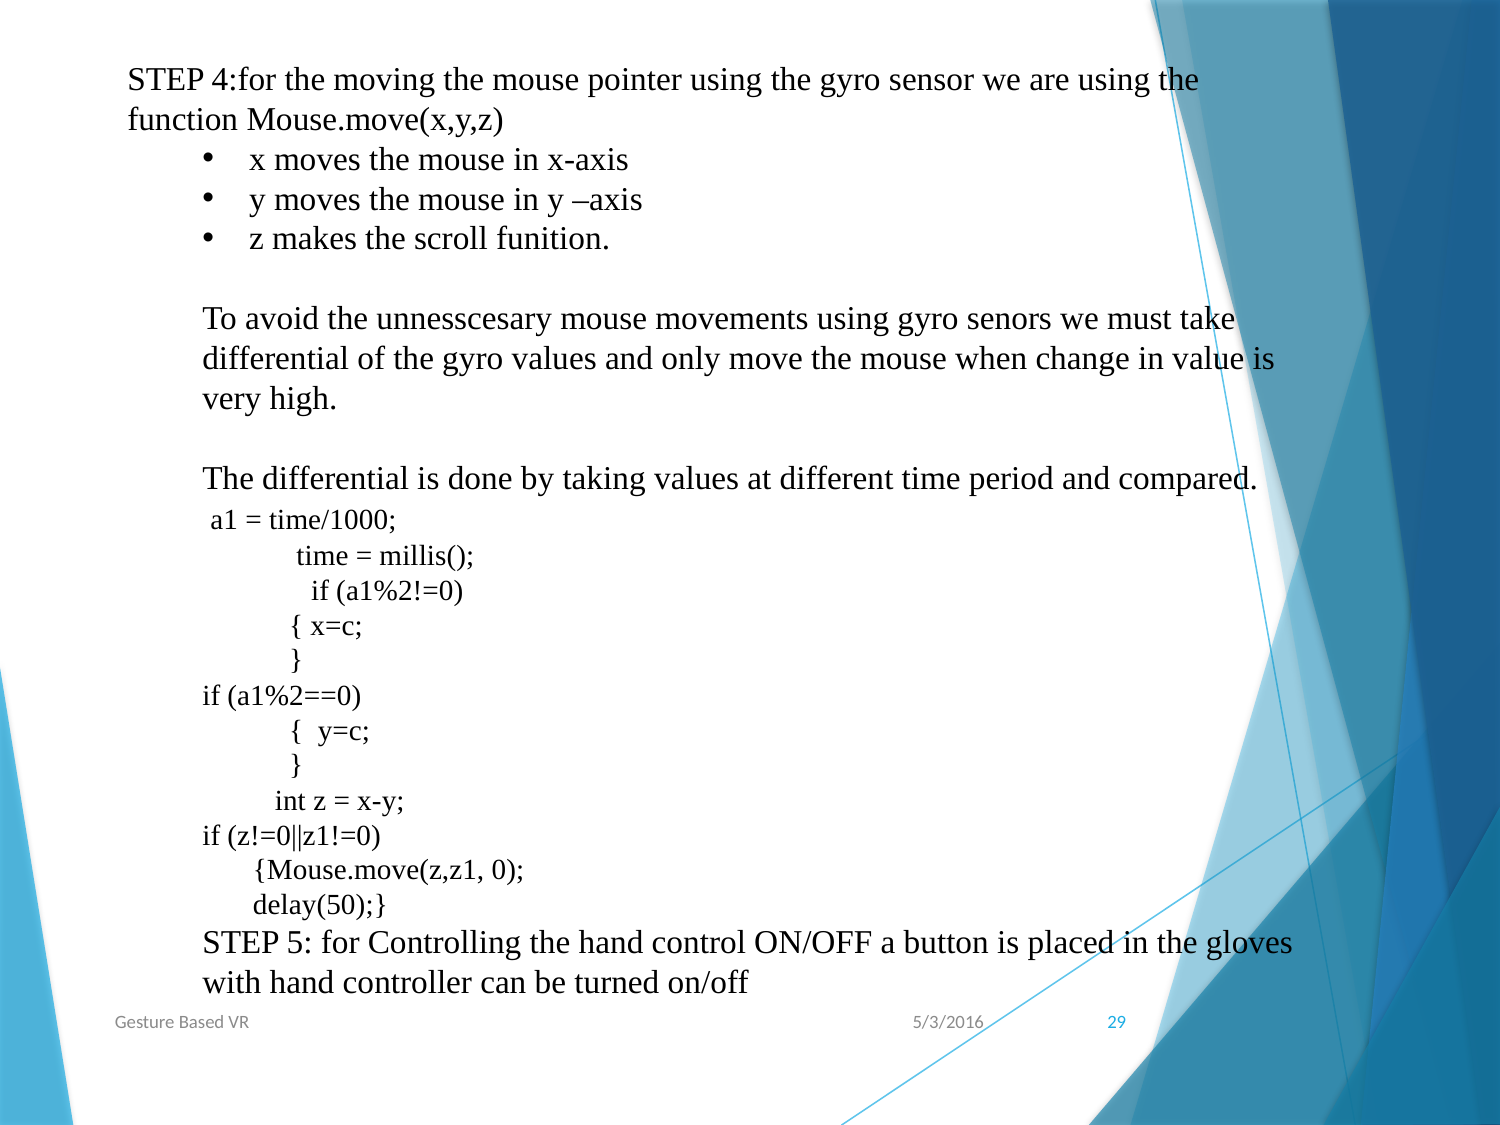

STEP 4:for the moving the mouse pointer using the gyro sensor we are using the function Mouse.move(x,y,z)
x moves the mouse in x-axis
y moves the mouse in y –axis
z makes the scroll funition.

To avoid the unnesscesary mouse movements using gyro senors we must take differential of the gyro values and only move the mouse when change in value is very high.

The differential is done by taking values at different time period and compared.
 a1 = time/1000;
             time = millis();
               if (a1%2!=0)
            { x=c;
            }
if (a1%2==0)
            {  y=c;
            }
          int z = x-y;
if (z!=0||z1!=0)
       {Mouse.move(z,z1, 0);
       delay(50);}
STEP 5: for Controlling the hand control ON/OFF a button is placed in the gloves with hand controller can be turned on/off
Gesture Based VR
5/3/2016
29